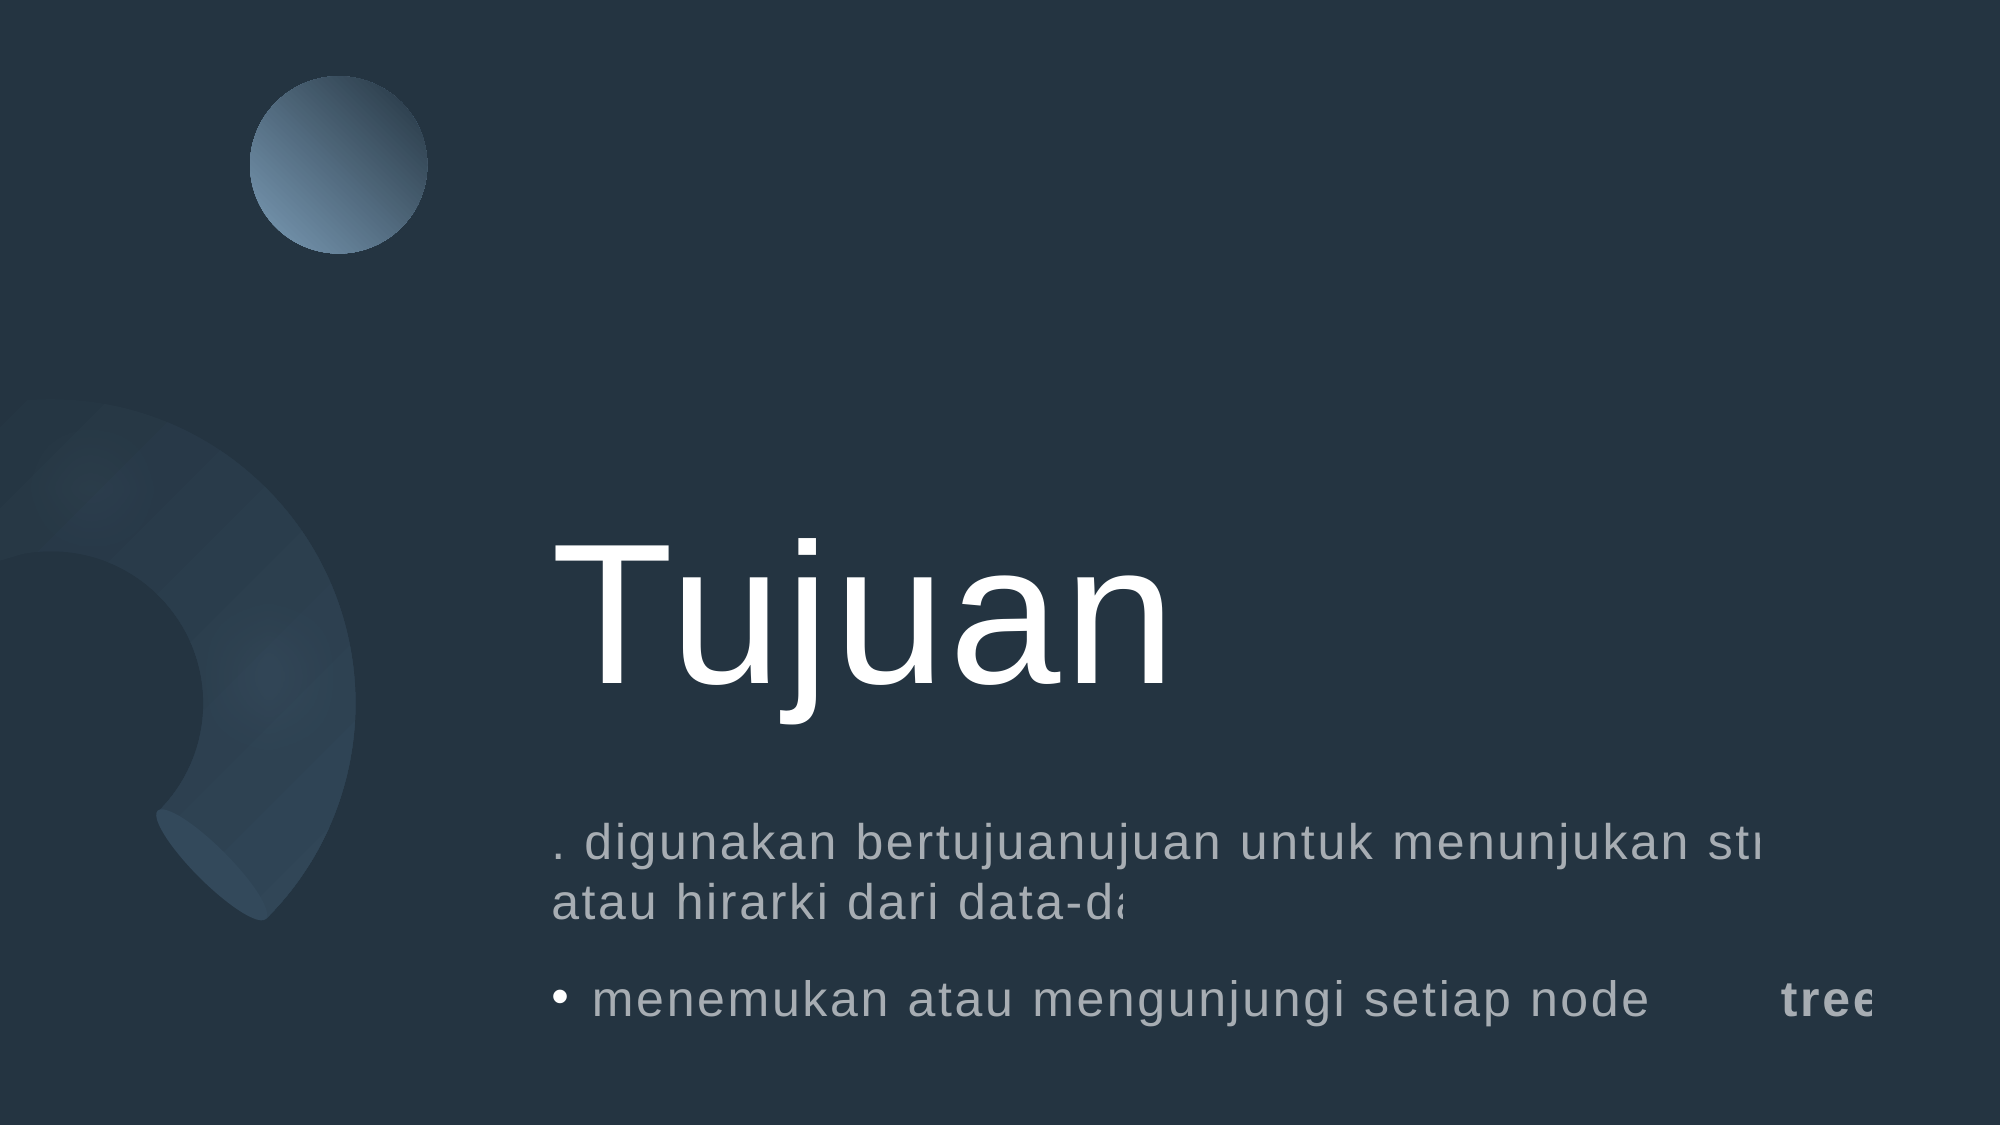

# Tujuan

. digunakan bertujuanujuan untuk menunjukan struktur atau hirarki dari data-data
menemukan atau mengunjungi setiap node dari tree